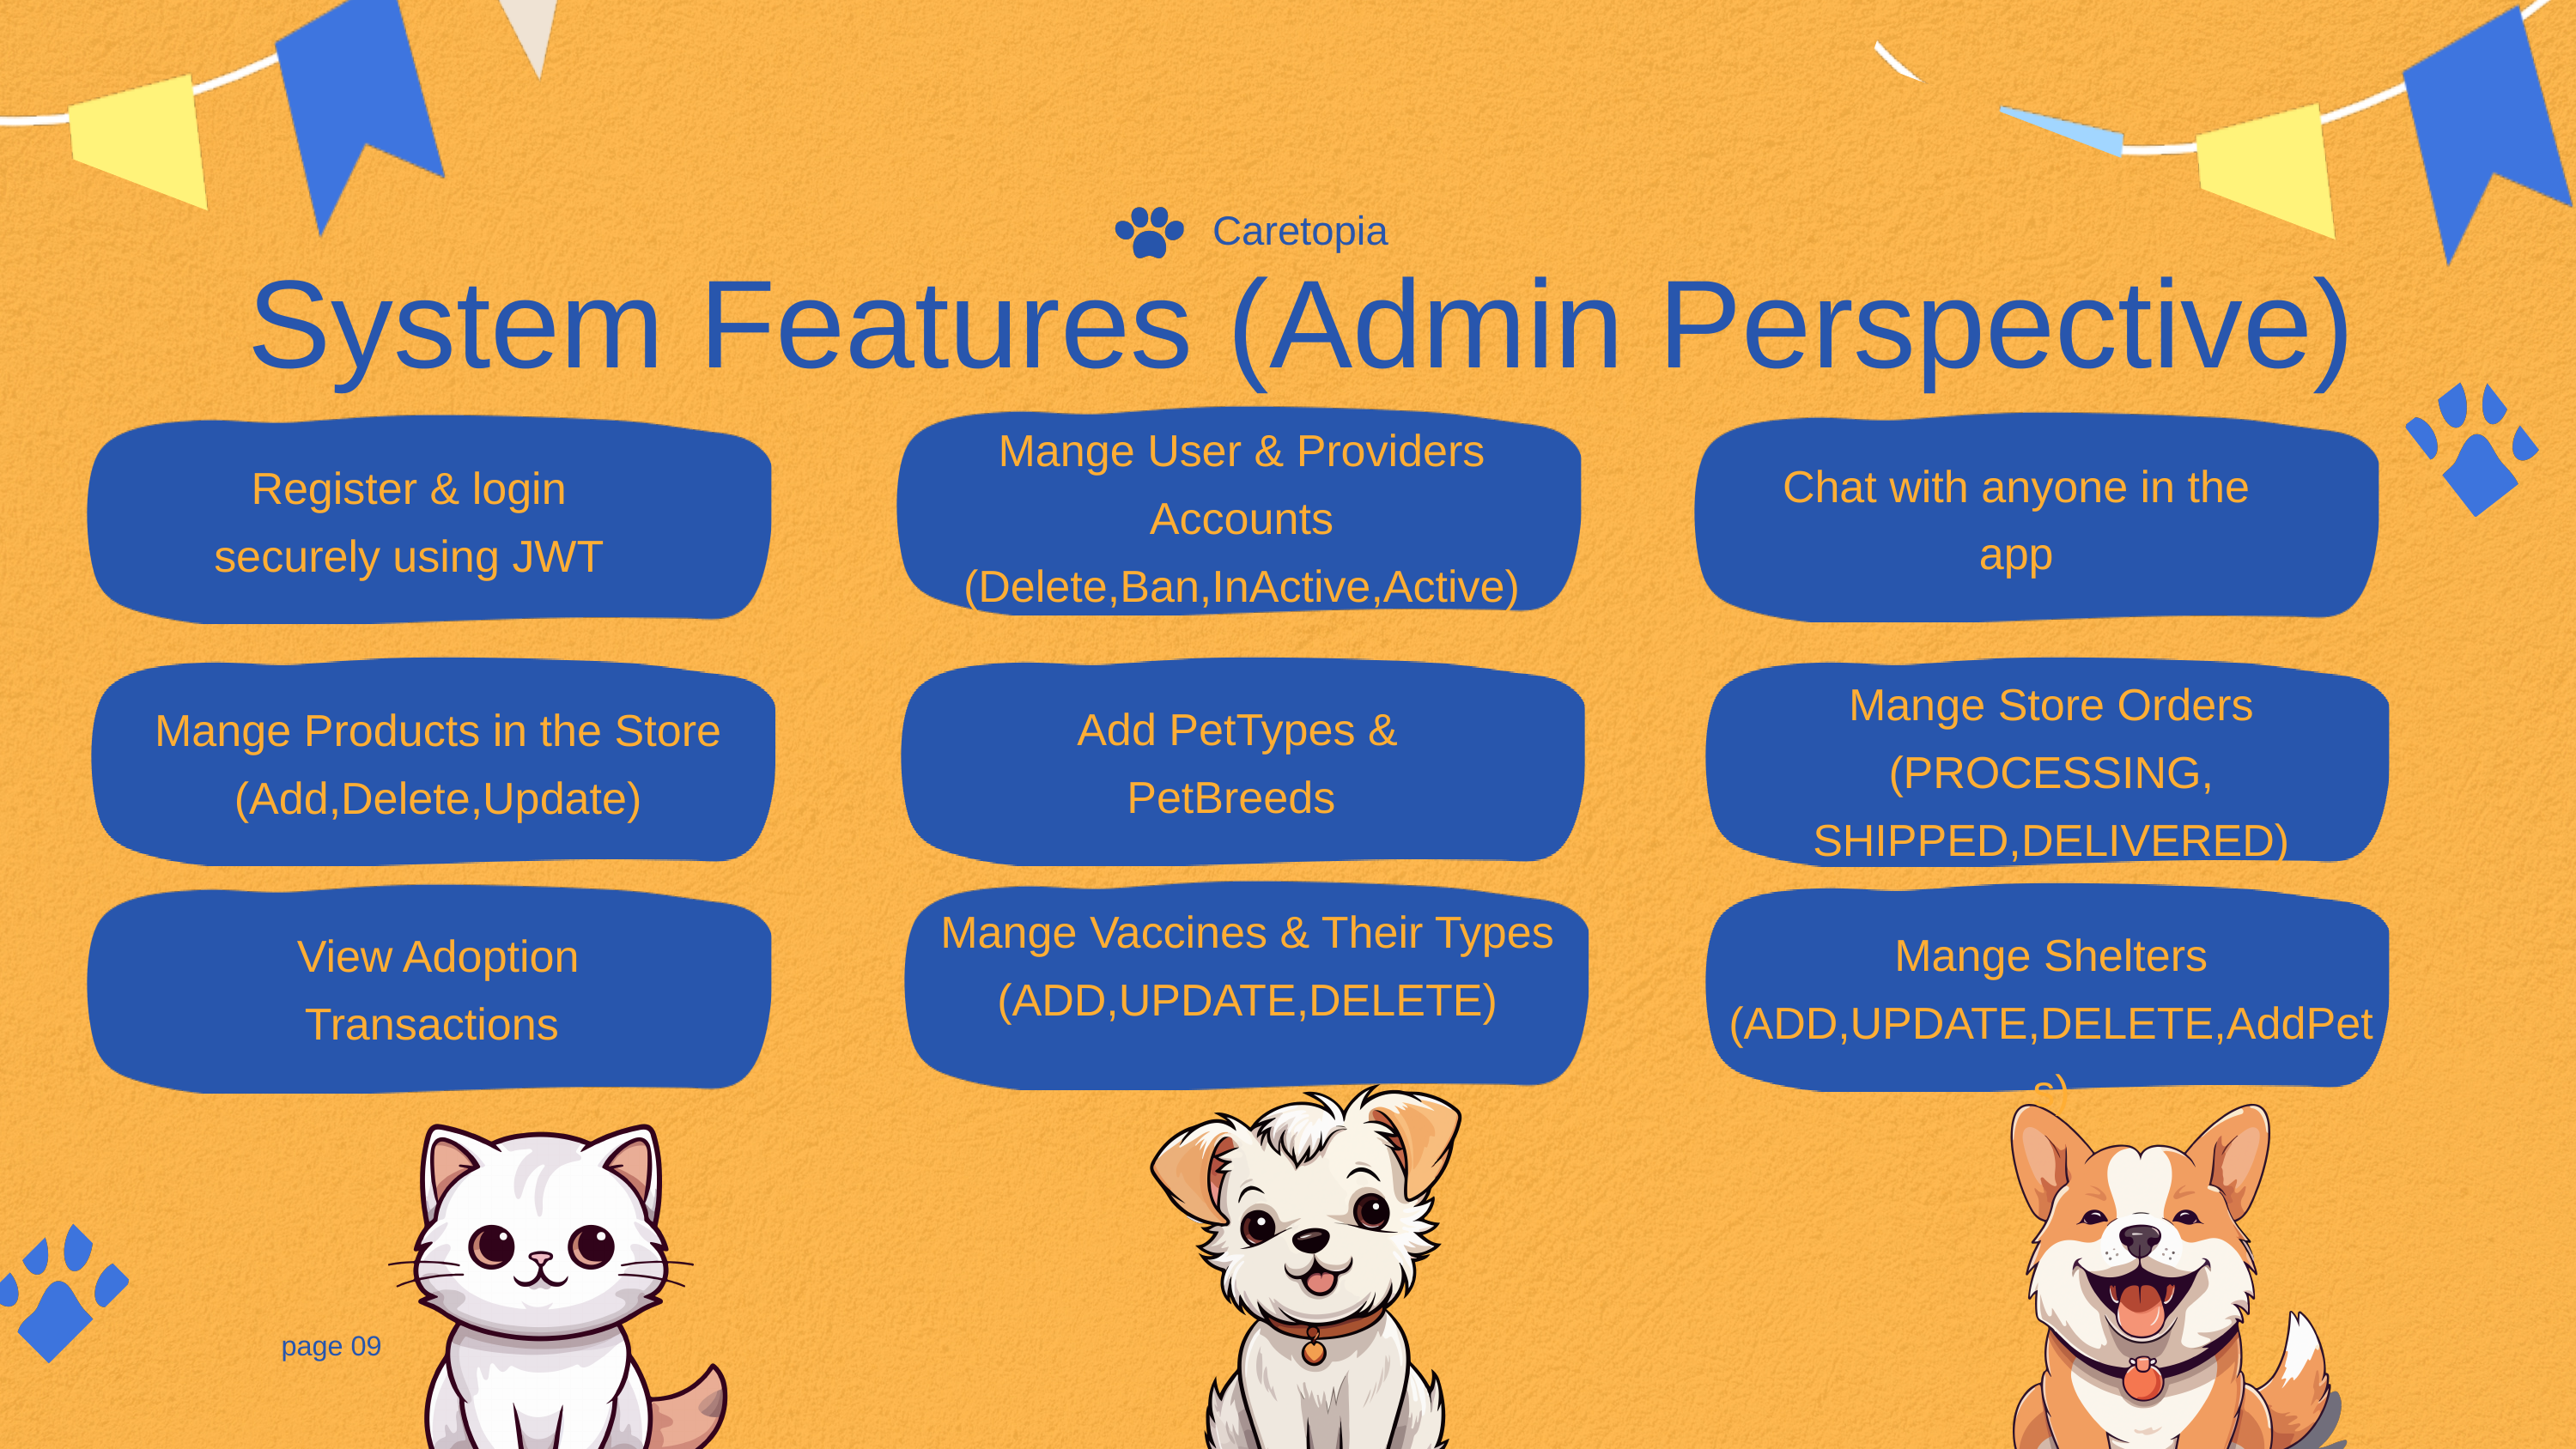

System Features (Admin Perspective)
Caretopia

Mange User & Providers Accounts (Delete,Ban,InActive,Active)

Chat with anyone in the app

Register & login securely using JWT

Mange Products in the Store (Add,Delete,Update)

Mange Store Orders (PROCESSING, SHIPPED,DELIVERED)

Add PetTypes & PetBreeds

Mange Vaccines & Their Types (ADD,UPDATE,DELETE)

Mange Shelters (ADD,UPDATE,DELETE,AddPets)

View Adoption Transactions

page 09